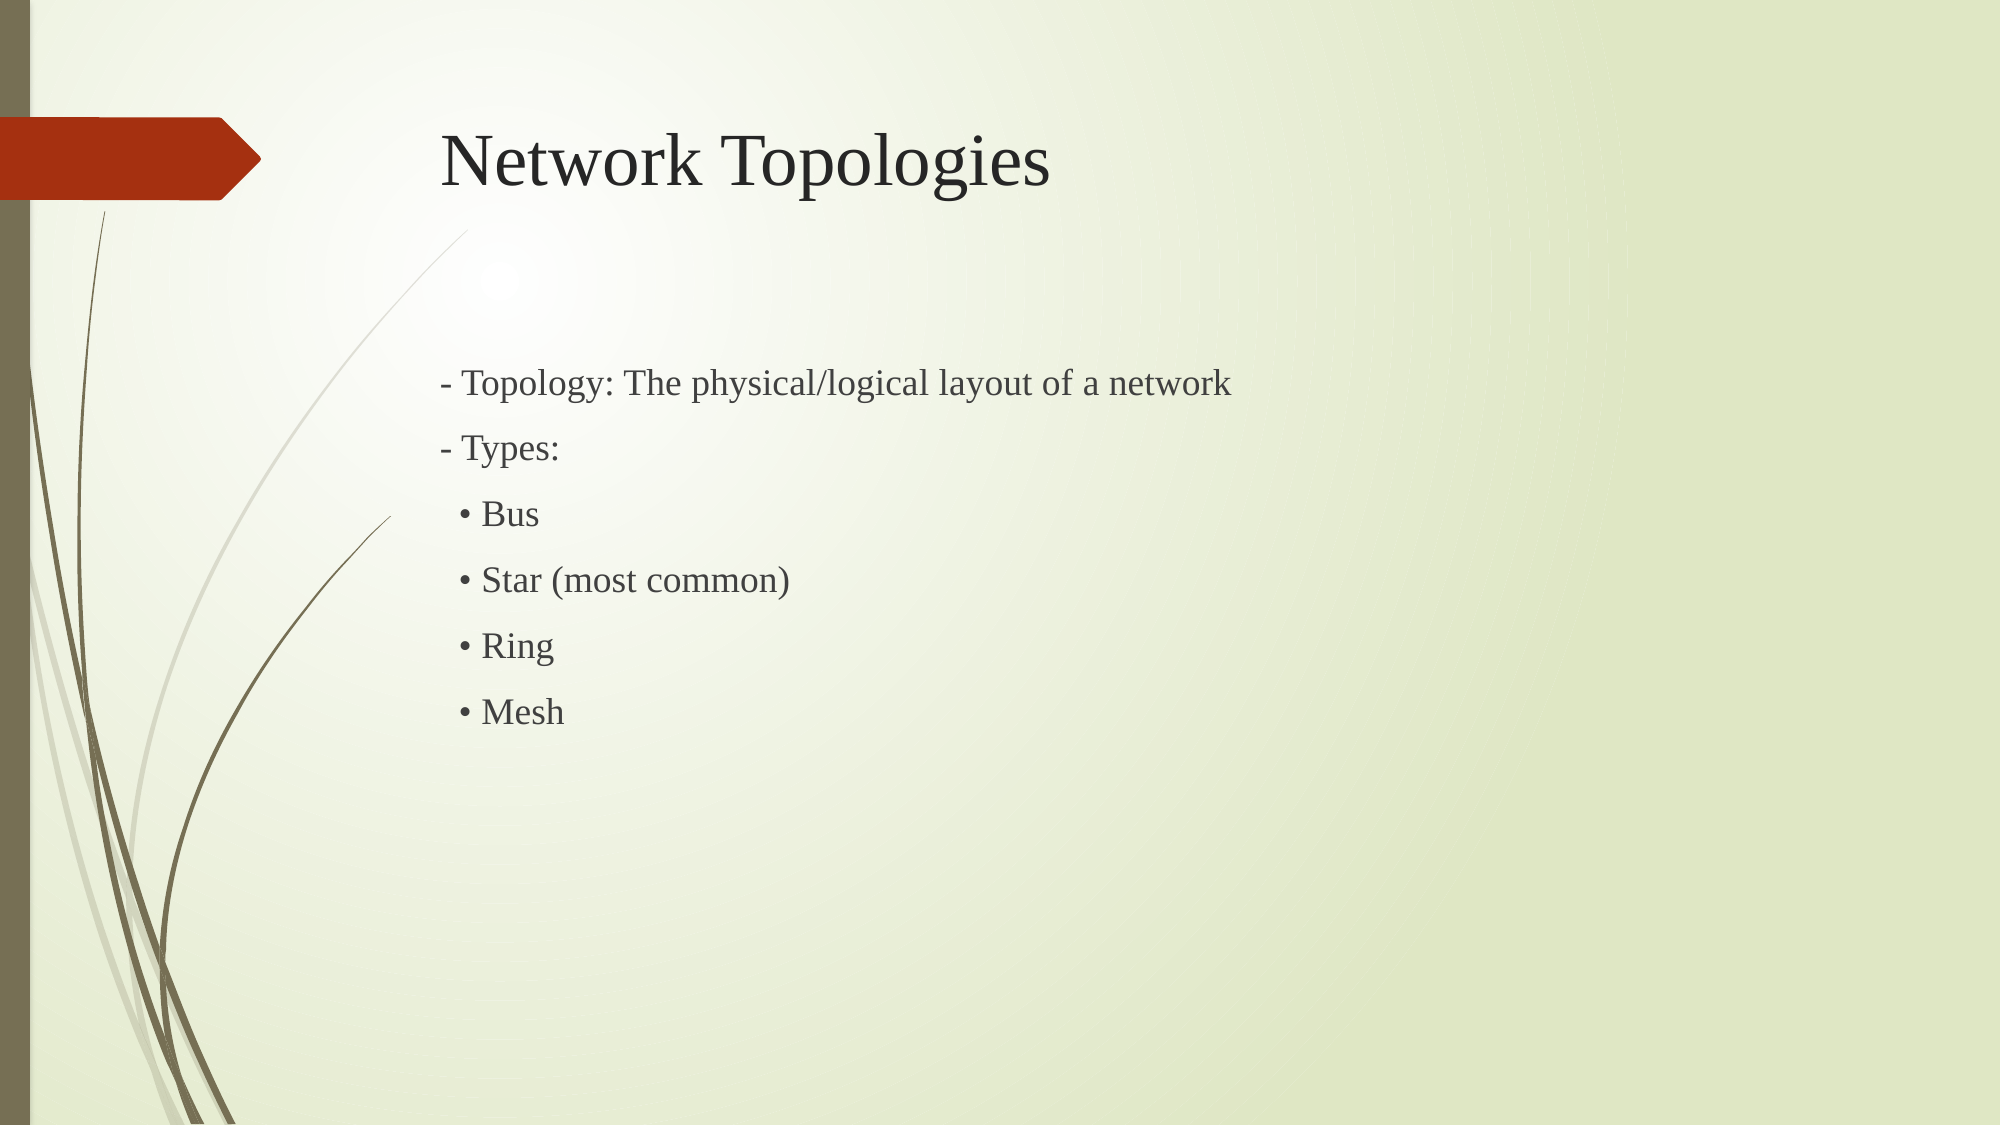

# Network Topologies
- Topology: The physical/logical layout of a network
- Types:
  • Bus
  • Star (most common)
  • Ring
  • Mesh